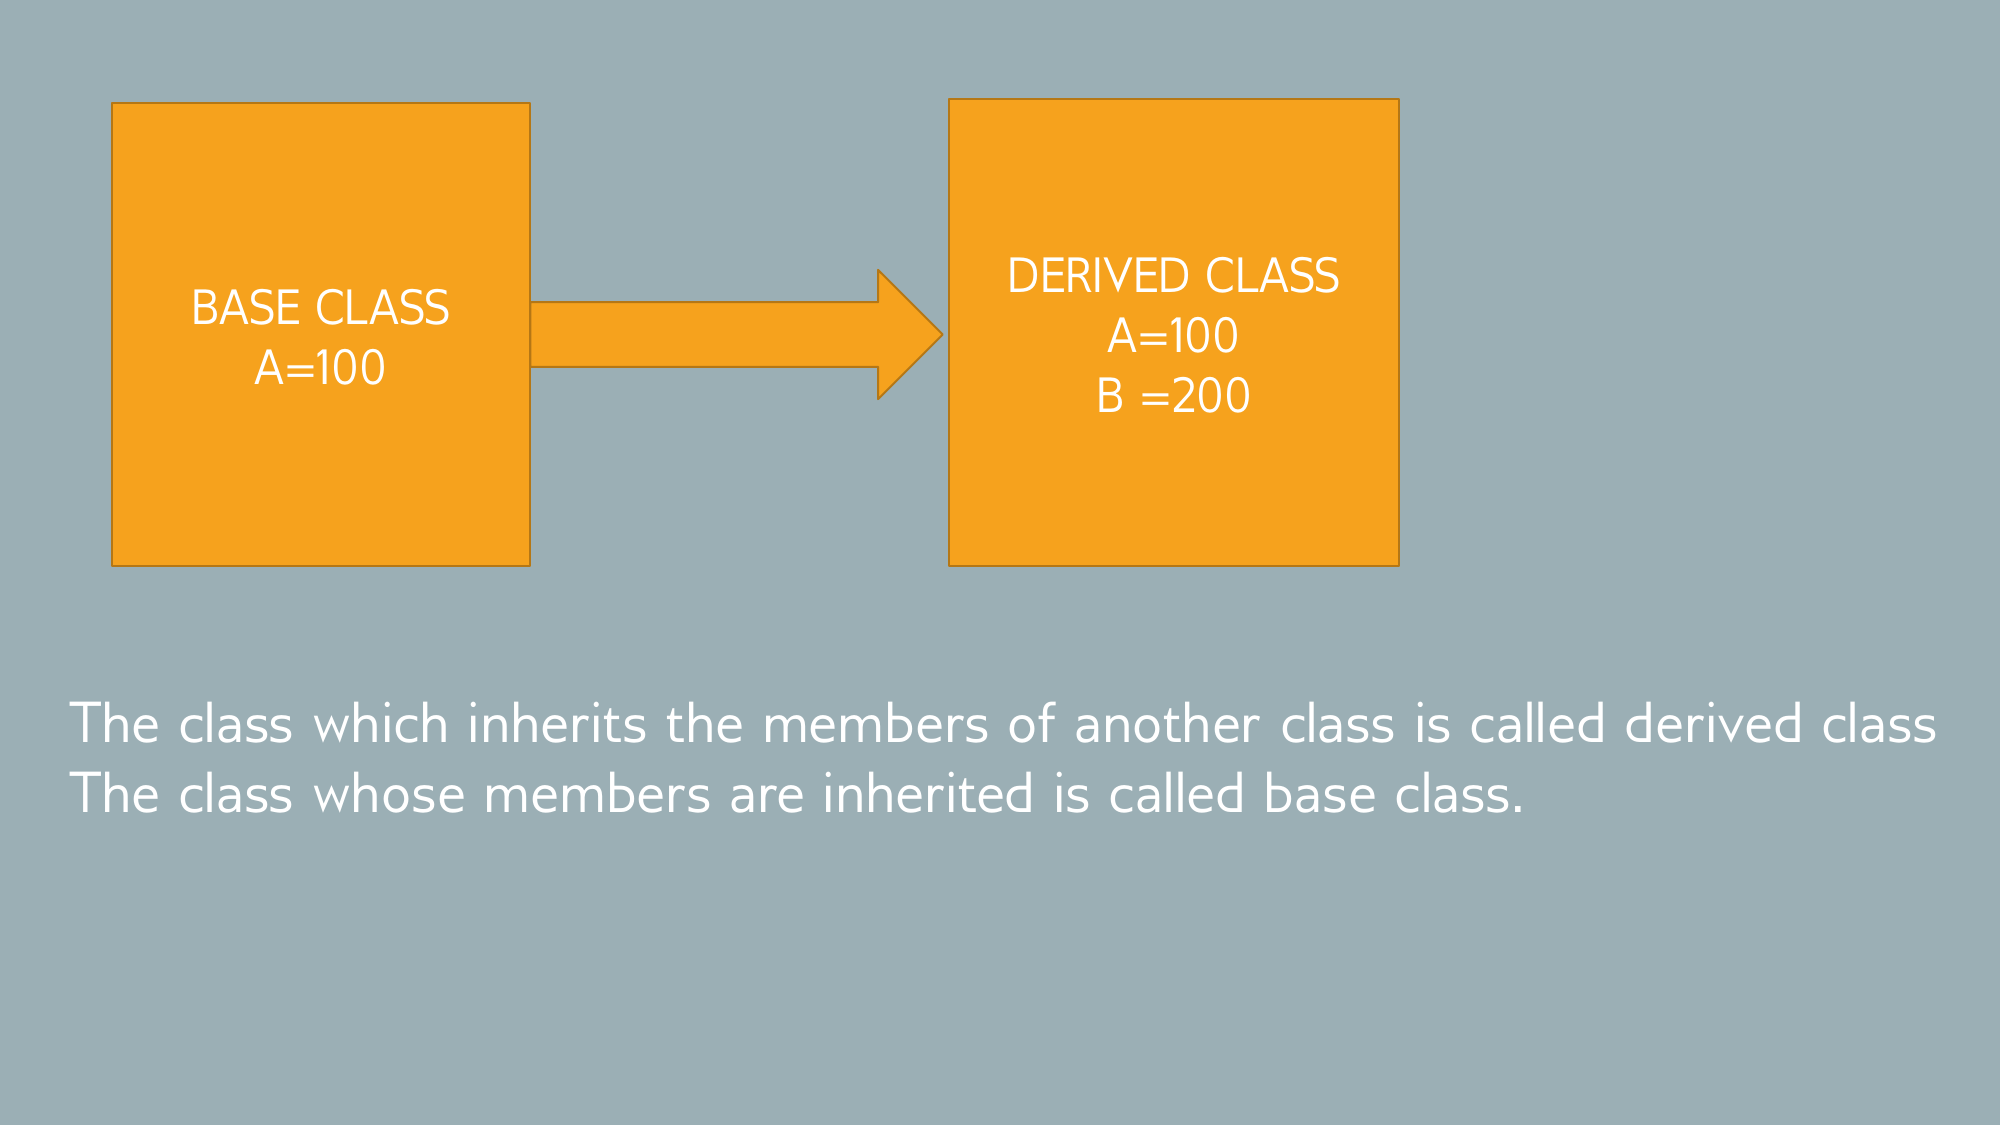

The class which inherits the members of another class is called derived class The class whose members are inherited is called base class.

DERIVED CLASS
A=100
B =200
BASE CLASS
A=100